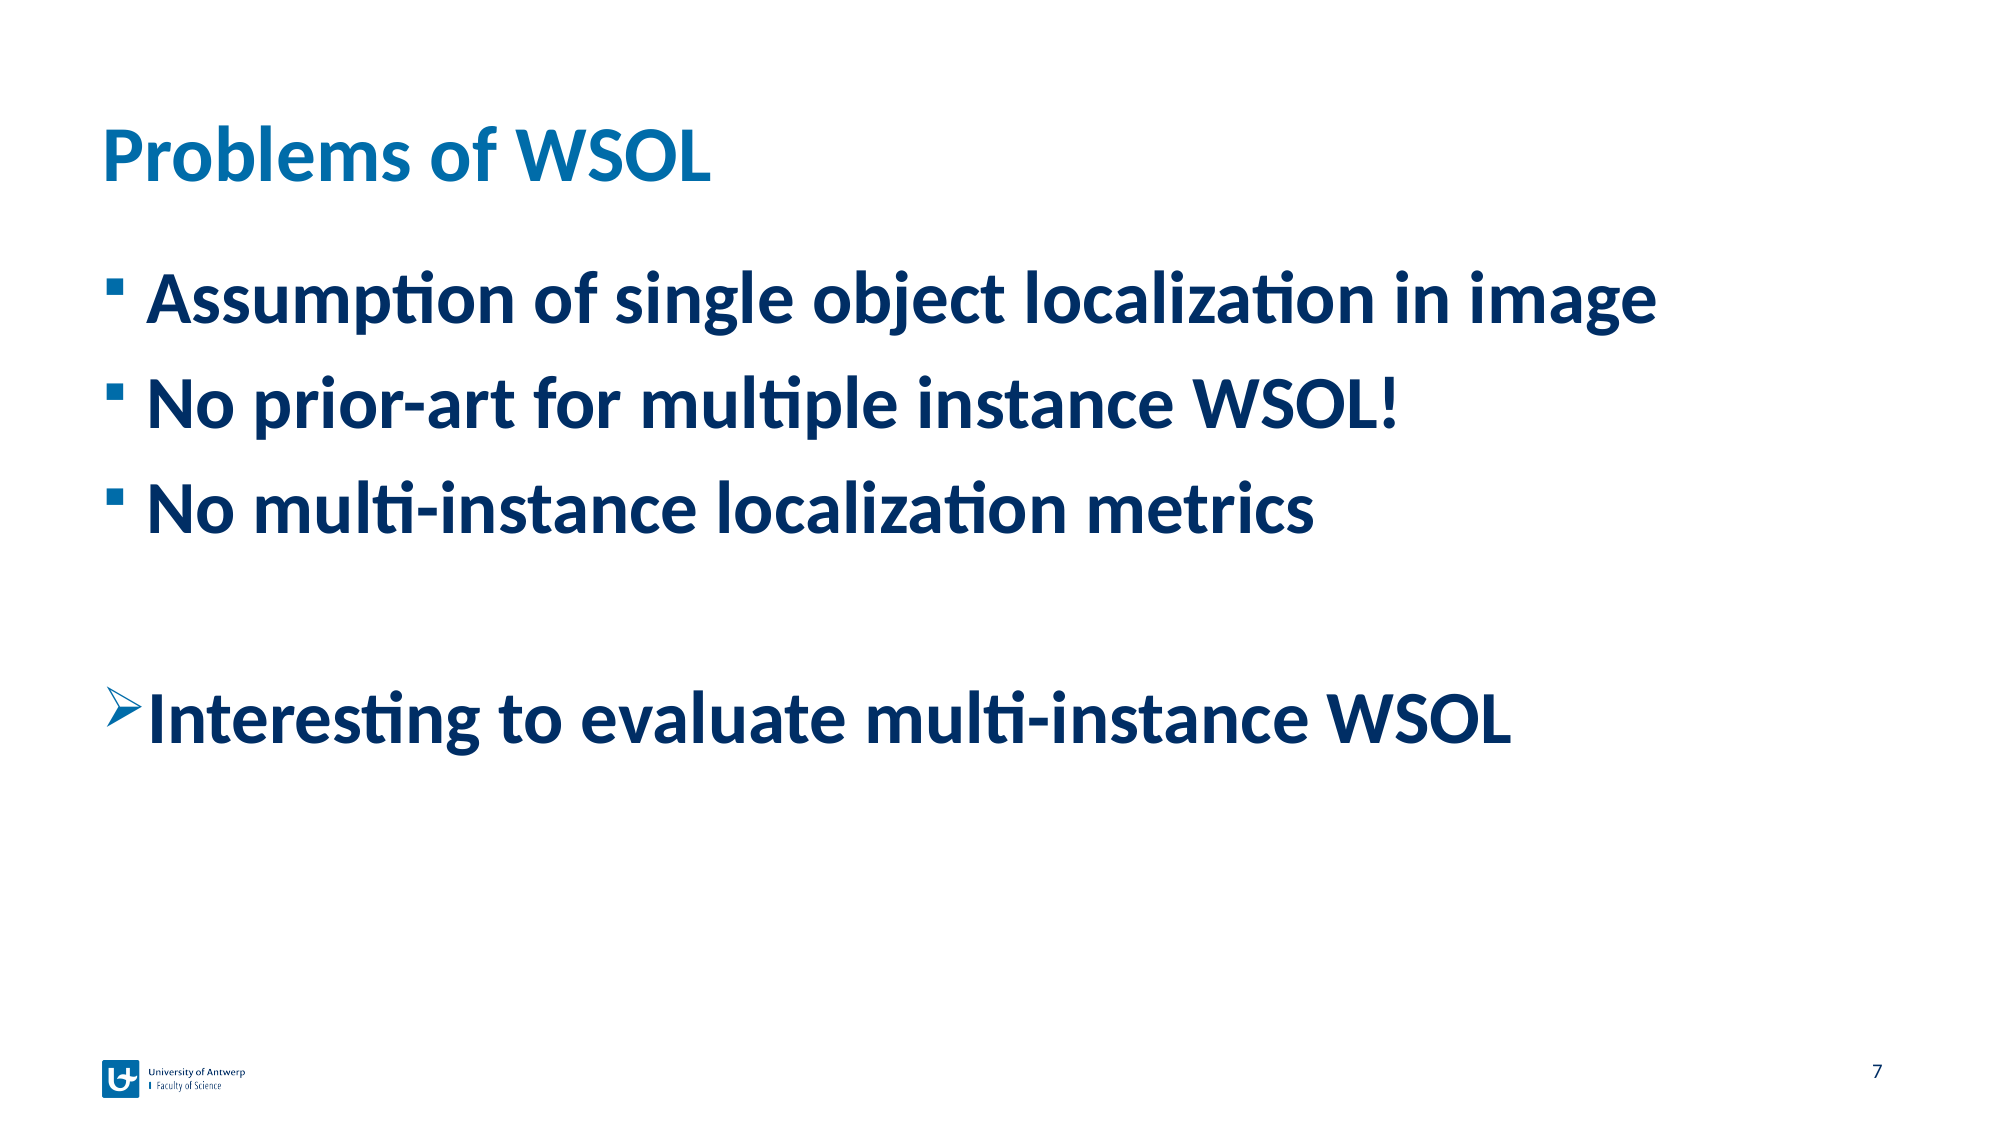

# Problems of WSOL
Assumption of single object localization in image
No prior-art for multiple instance WSOL!
No multi-instance localization metrics

Interesting to evaluate multi-instance WSOL
7